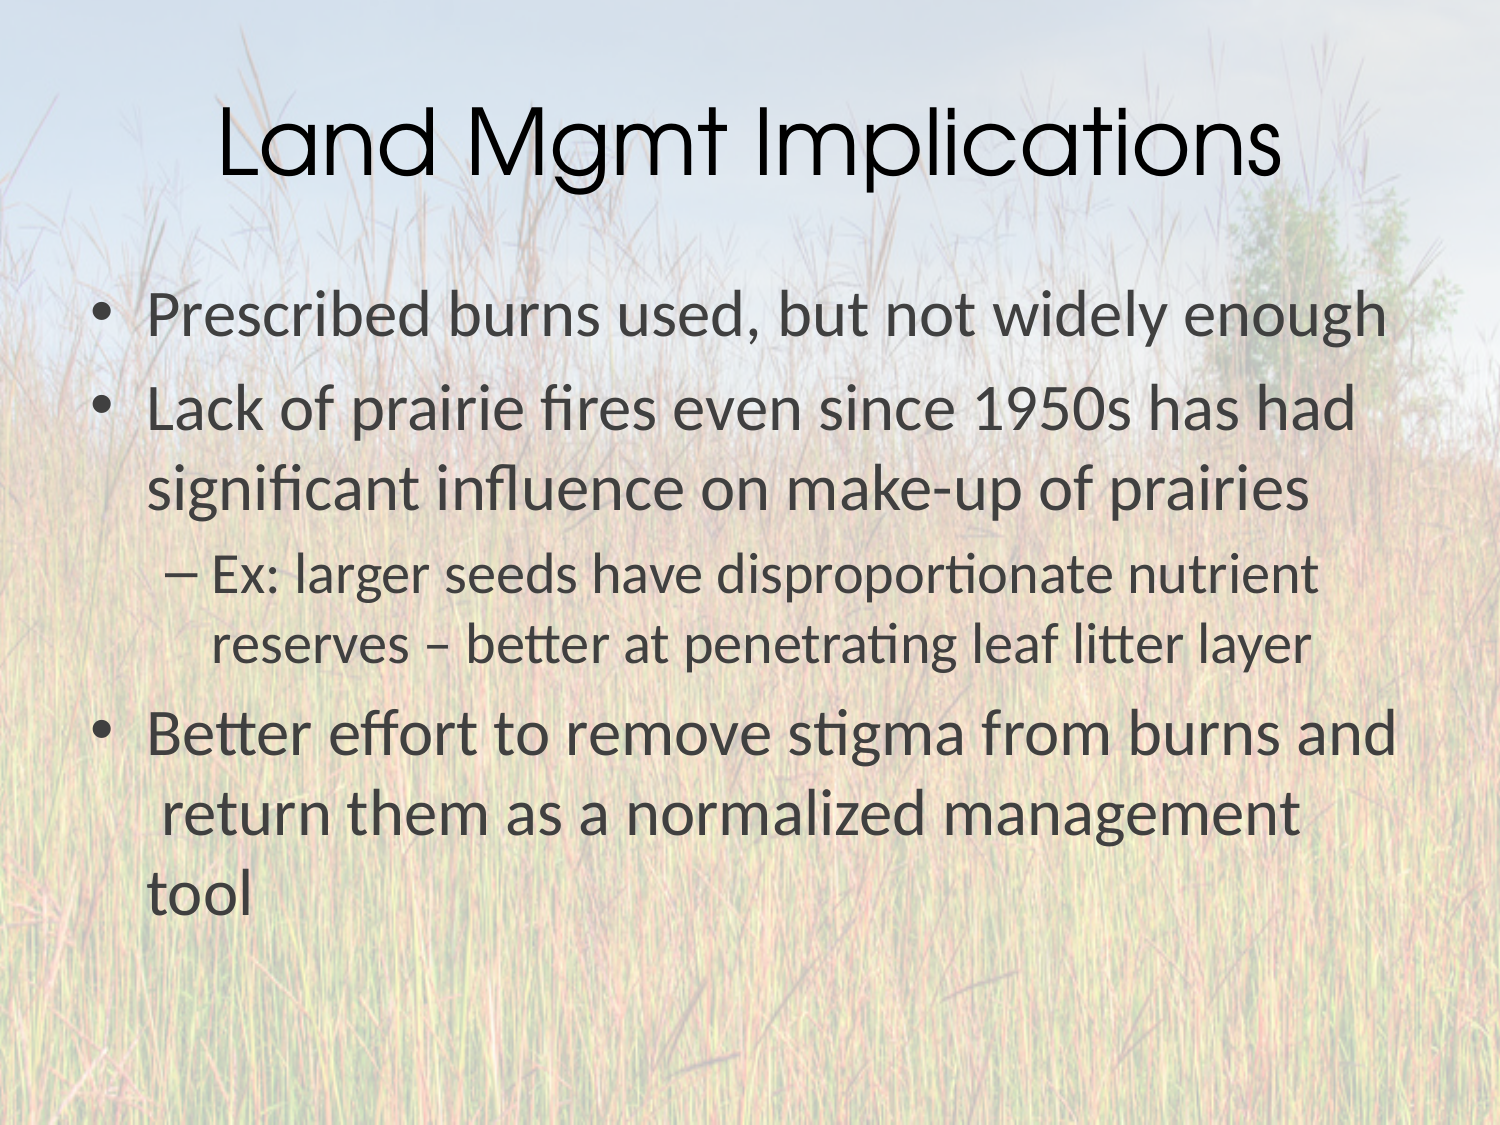

# Land Mgmt Implications
Prescribed burns used, but not widely enough
Lack of prairie fires even since 1950s has had significant influence on make-up of prairies
Ex: larger seeds have disproportionate nutrient reserves – better at penetrating leaf litter layer
Better effort to remove stigma from burns and  return them as a normalized management tool